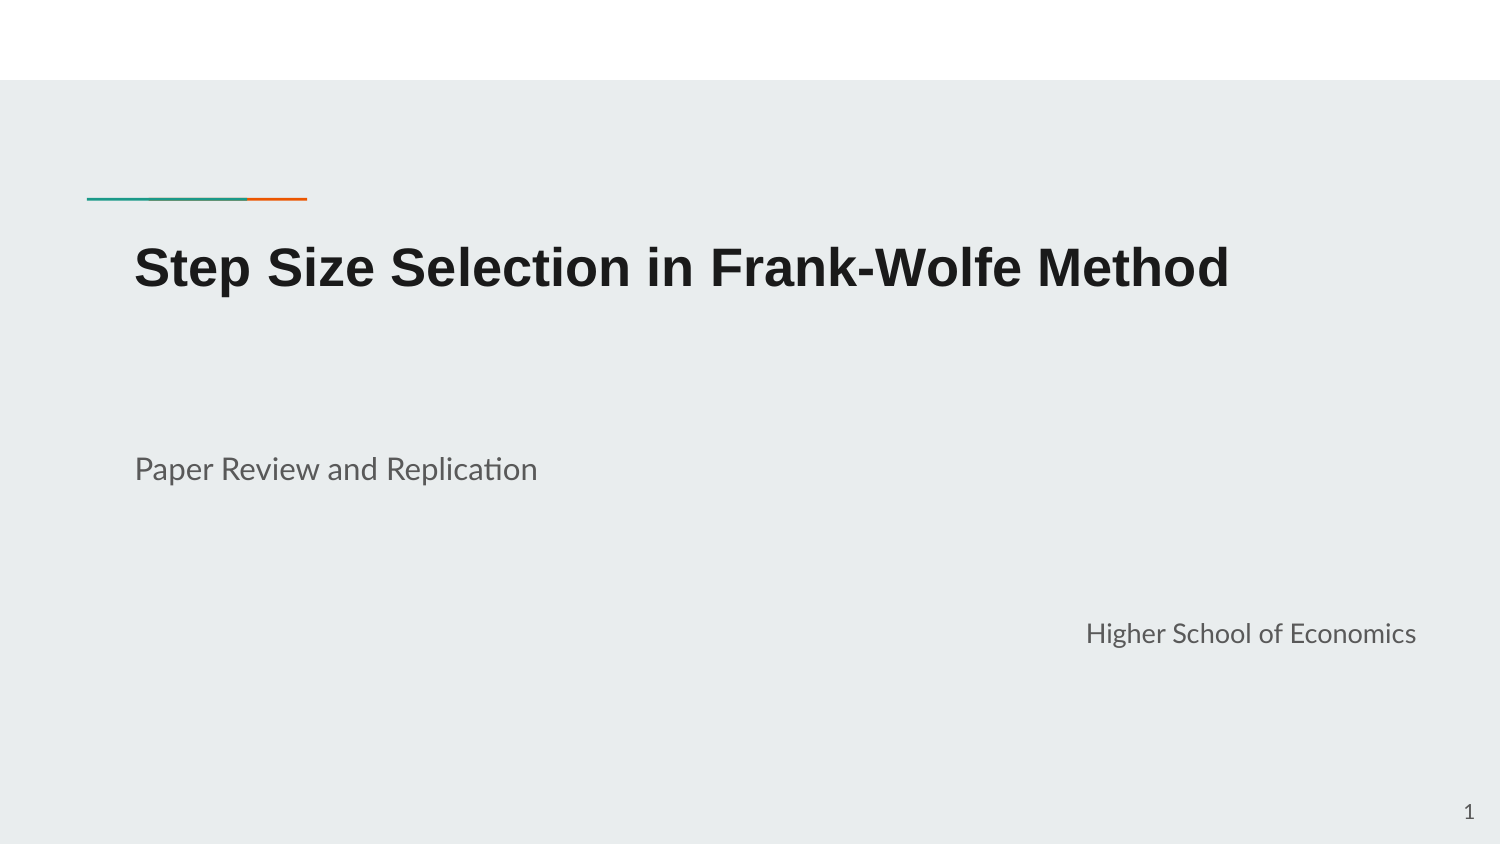

# Step Size Selection in Frank-Wolfe Method
Paper Review and Replication
Higher School of Economics

1